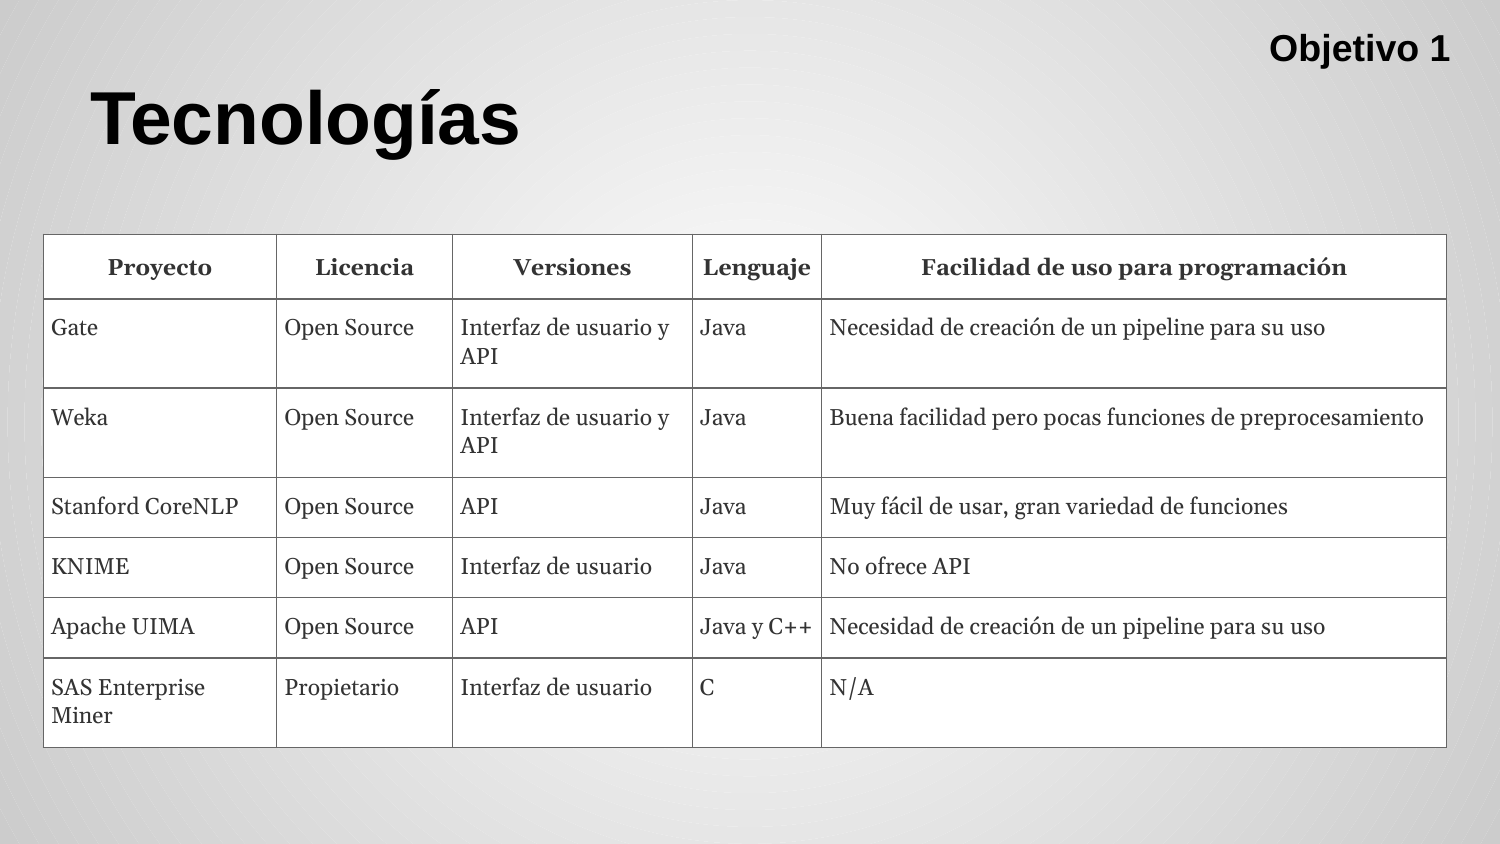

Objetivo 1
# Tecnologías
| Proyecto | Licencia | Versiones | Lenguaje | Facilidad de uso para programación |
| --- | --- | --- | --- | --- |
| Gate | Open Source | Interfaz de usuario y API | Java | Necesidad de creación de un pipeline para su uso |
| Weka | Open Source | Interfaz de usuario y API | Java | Buena facilidad pero pocas funciones de preprocesamiento |
| Stanford CoreNLP | Open Source | API | Java | Muy fácil de usar, gran variedad de funciones |
| KNIME | Open Source | Interfaz de usuario | Java | No ofrece API |
| Apache UIMA | Open Source | API | Java y C++ | Necesidad de creación de un pipeline para su uso |
| SAS Enterprise Miner | Propietario | Interfaz de usuario | C | N/A |